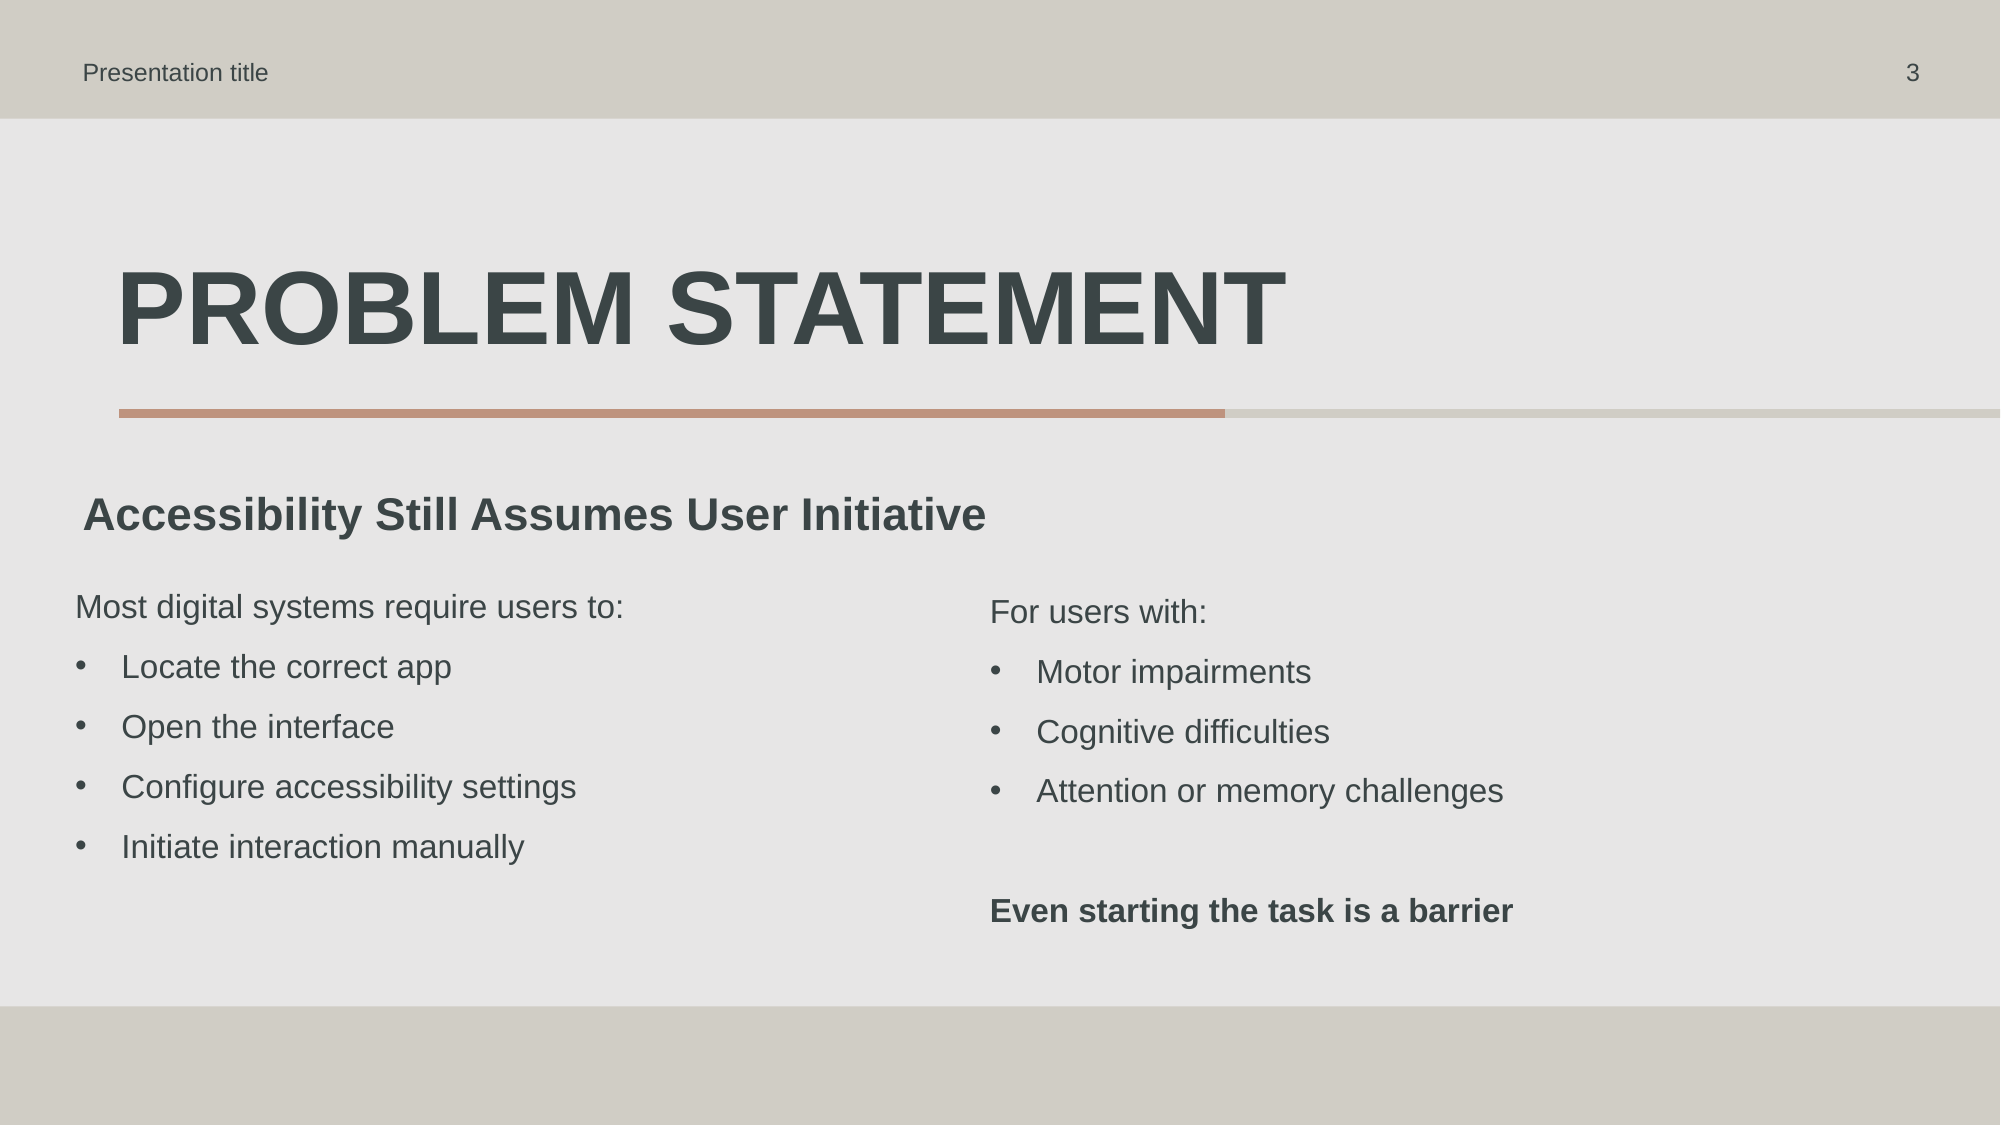

Presentation title
3
# Problem Statement

Accessibility Still Assumes User Initiative

Most digital systems require users to:
Locate the correct app
Open the interface
Configure accessibility settings
Initiate interaction manually
For users with:
Motor impairments
Cognitive difficulties
Attention or memory challenges

Even starting the task is a barrier